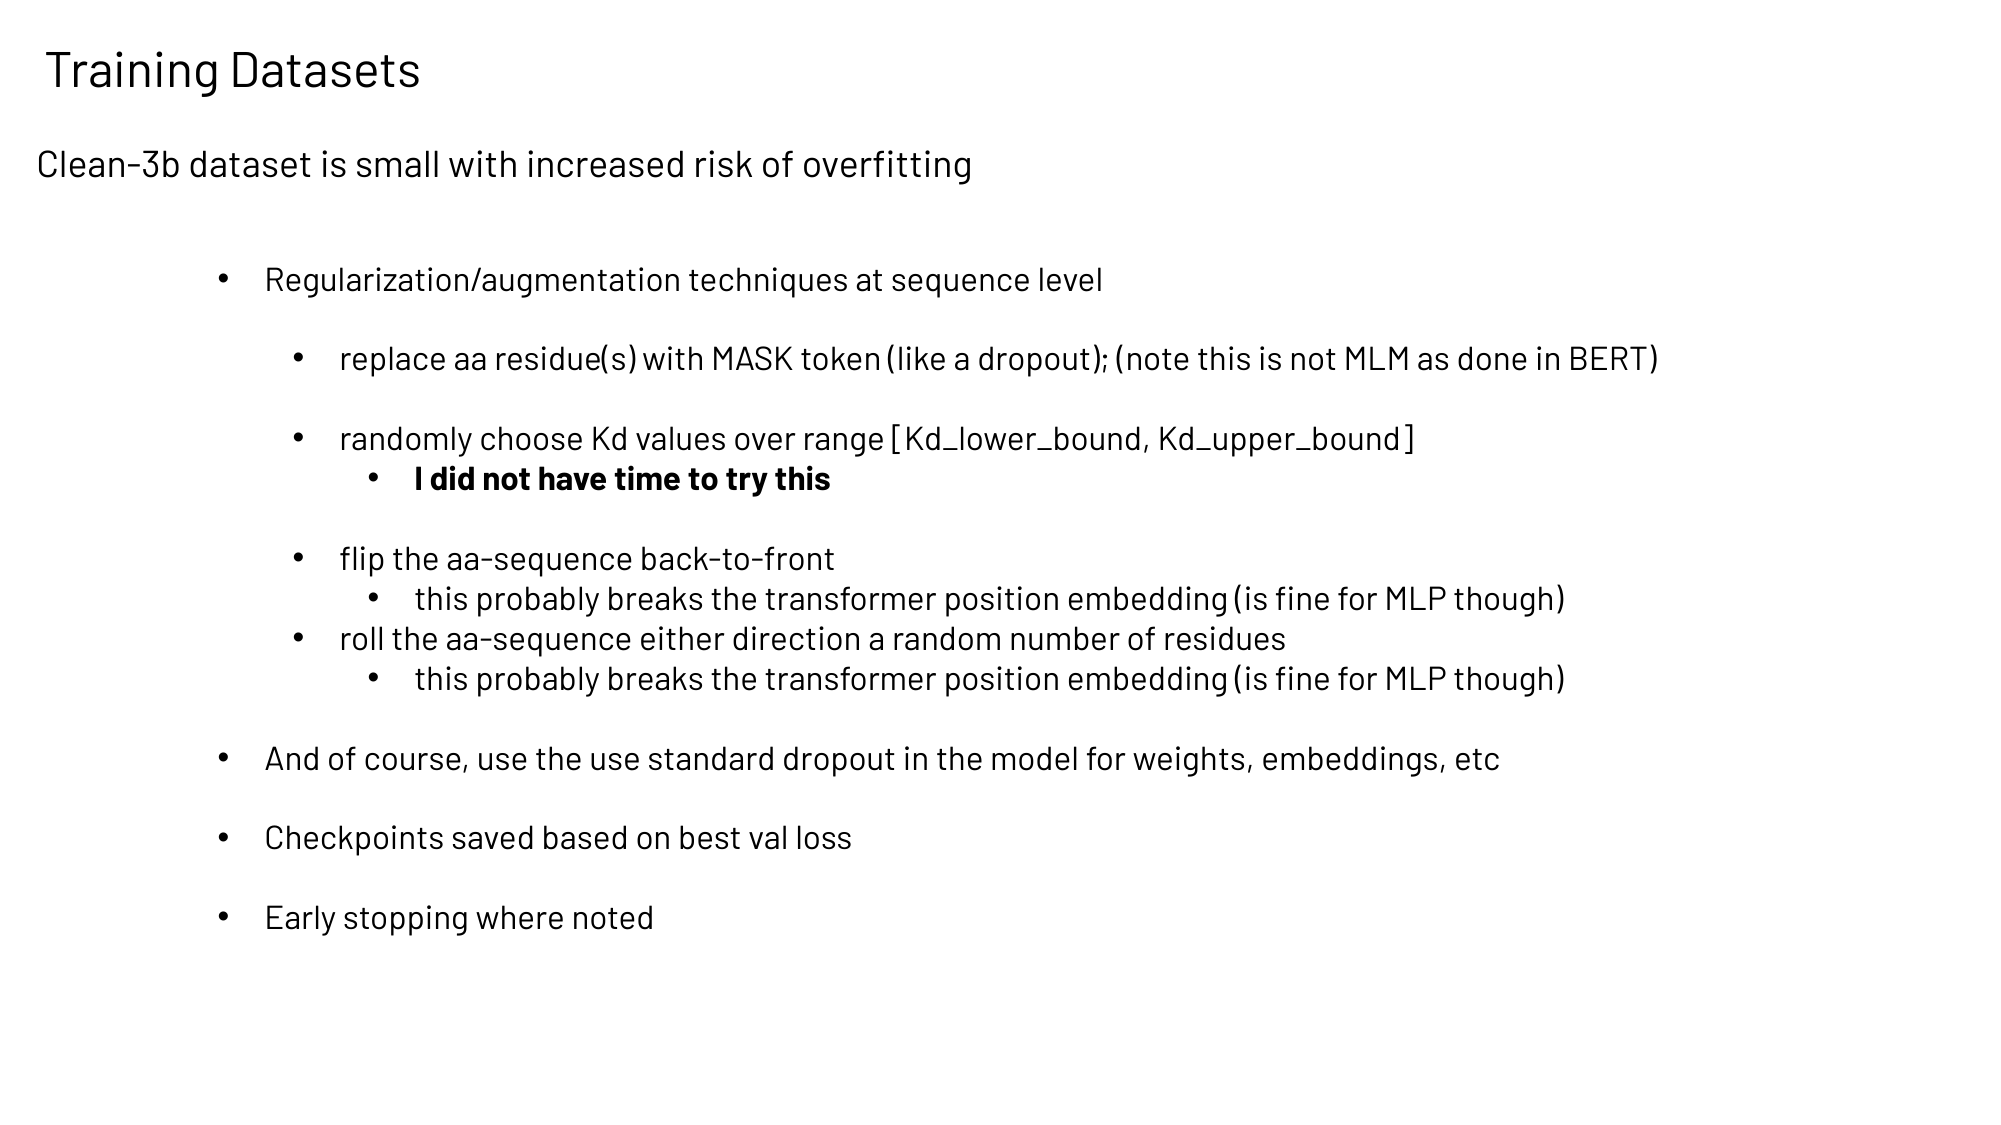

Training Datasets
Clean-3b dataset is small with increased risk of overfitting
Regularization/augmentation techniques at sequence level

replace aa residue(s) with MASK token (like a dropout); (note this is not MLM as done in BERT)

randomly choose Kd values over range [Kd_lower_bound, Kd_upper_bound]
I did not have time to try this

flip the aa-sequence back-to-front
this probably breaks the transformer position embedding (is fine for MLP though)
roll the aa-sequence either direction a random number of residues
this probably breaks the transformer position embedding (is fine for MLP though)

And of course, use the use standard dropout in the model for weights, embeddings, etc

Checkpoints saved based on best val loss

Early stopping where noted